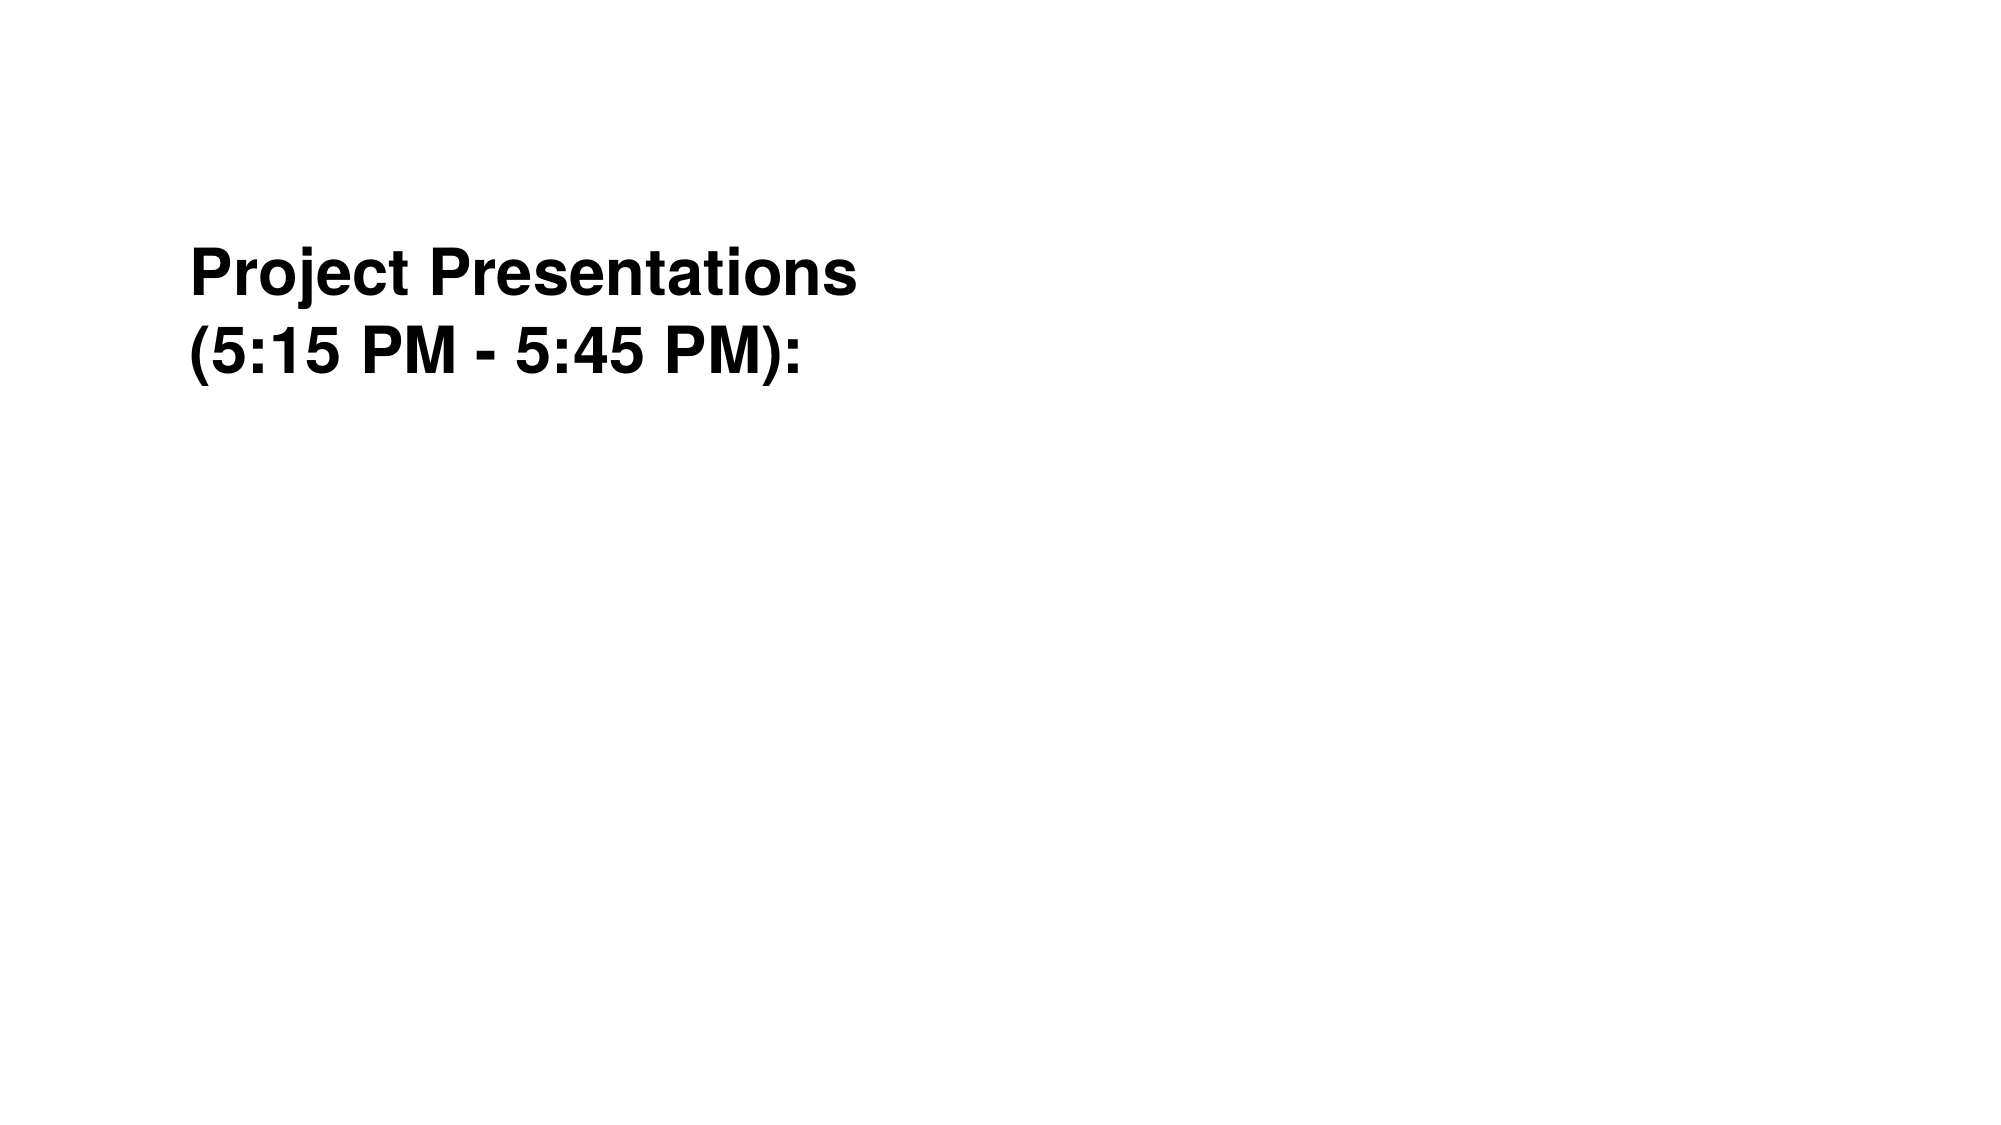

# Project Presentations (5:15 PM - 5:45 PM):